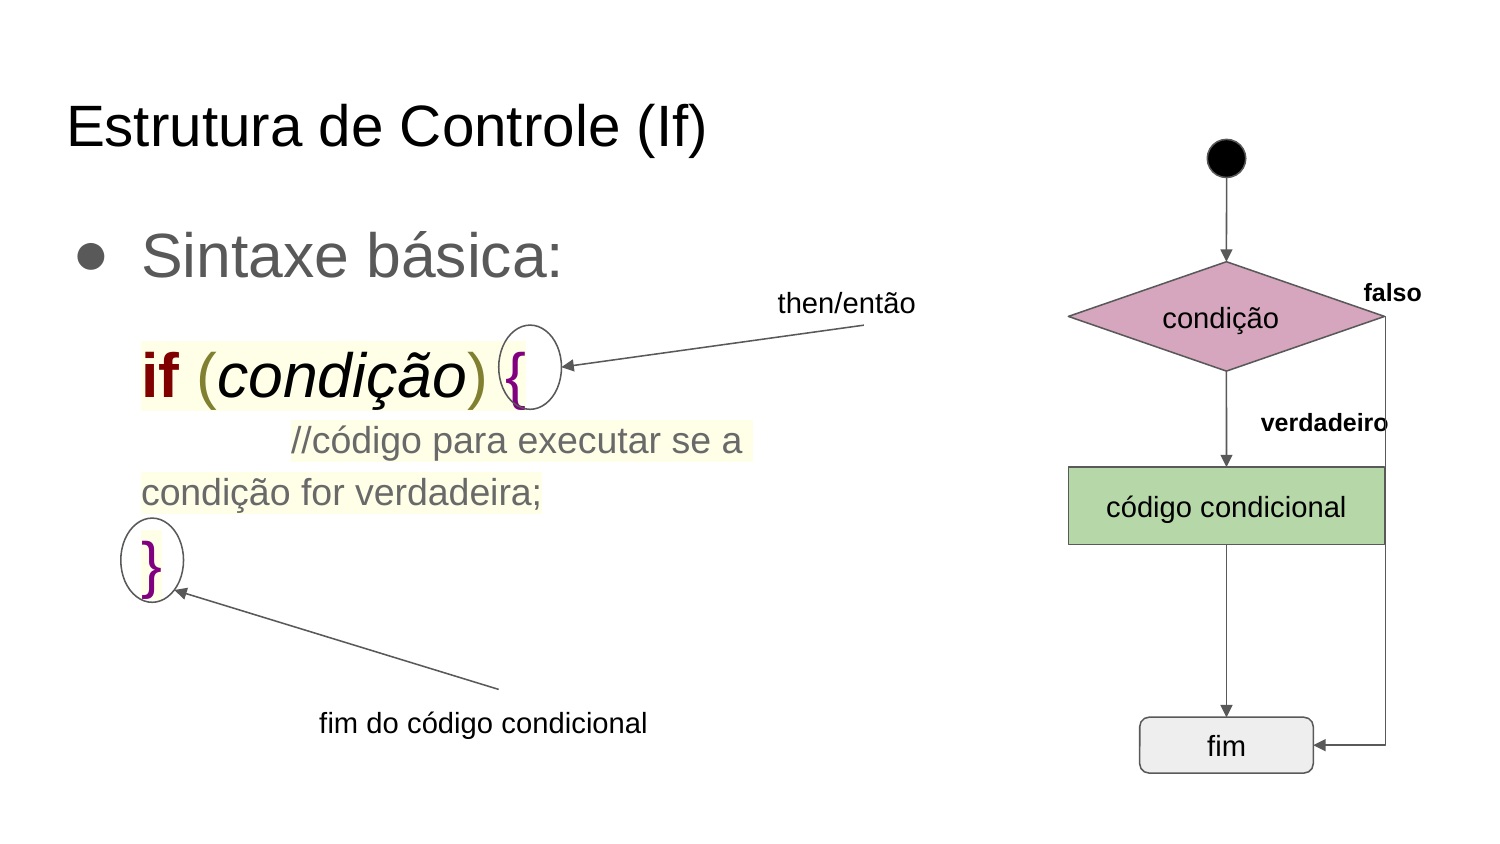

# Estrutura de Controle (If)

Sintaxe básica:
if (condição) {
	//código para executar se a
condição for verdadeira;
}

condição
falso
then/então

verdadeiro
código condicional

fim do código condicional
fim